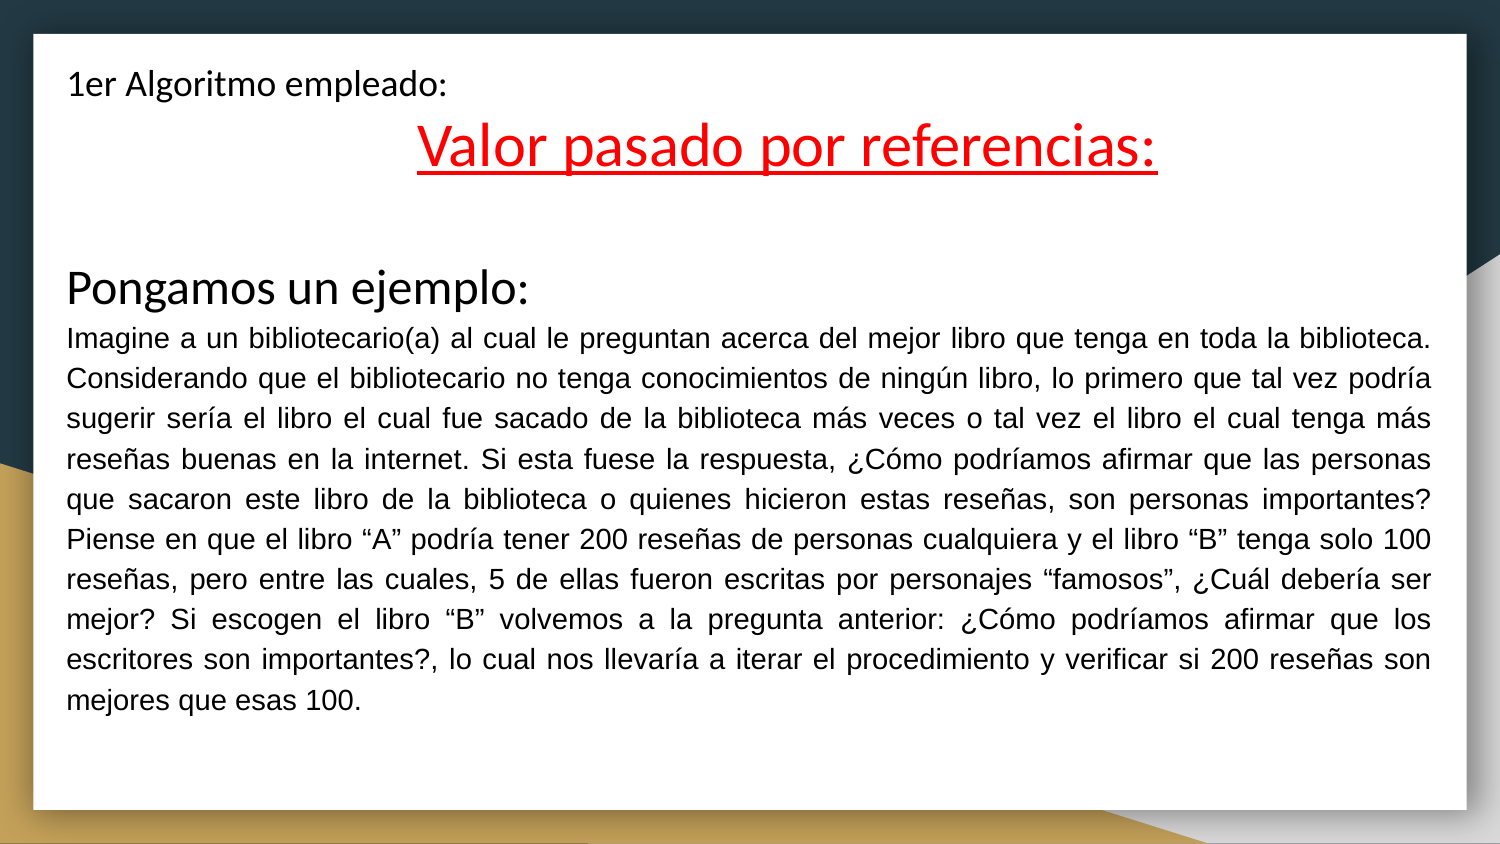

1er Algoritmo empleado:
Valor pasado por referencias:

Pongamos un ejemplo:
Imagine a un bibliotecario(a) al cual le preguntan acerca del mejor libro que tenga en toda la biblioteca. Considerando que el bibliotecario no tenga conocimientos de ningún libro, lo primero que tal vez podría sugerir sería el libro el cual fue sacado de la biblioteca más veces o tal vez el libro el cual tenga más reseñas buenas en la internet. Si esta fuese la respuesta, ¿Cómo podríamos afirmar que las personas que sacaron este libro de la biblioteca o quienes hicieron estas reseñas, son personas importantes? Piense en que el libro “A” podría tener 200 reseñas de personas cualquiera y el libro “B” tenga solo 100 reseñas, pero entre las cuales, 5 de ellas fueron escritas por personajes “famosos”, ¿Cuál debería ser mejor? Si escogen el libro “B” volvemos a la pregunta anterior: ¿Cómo podríamos afirmar que los escritores son importantes?, lo cual nos llevaría a iterar el procedimiento y verificar si 200 reseñas son mejores que esas 100.